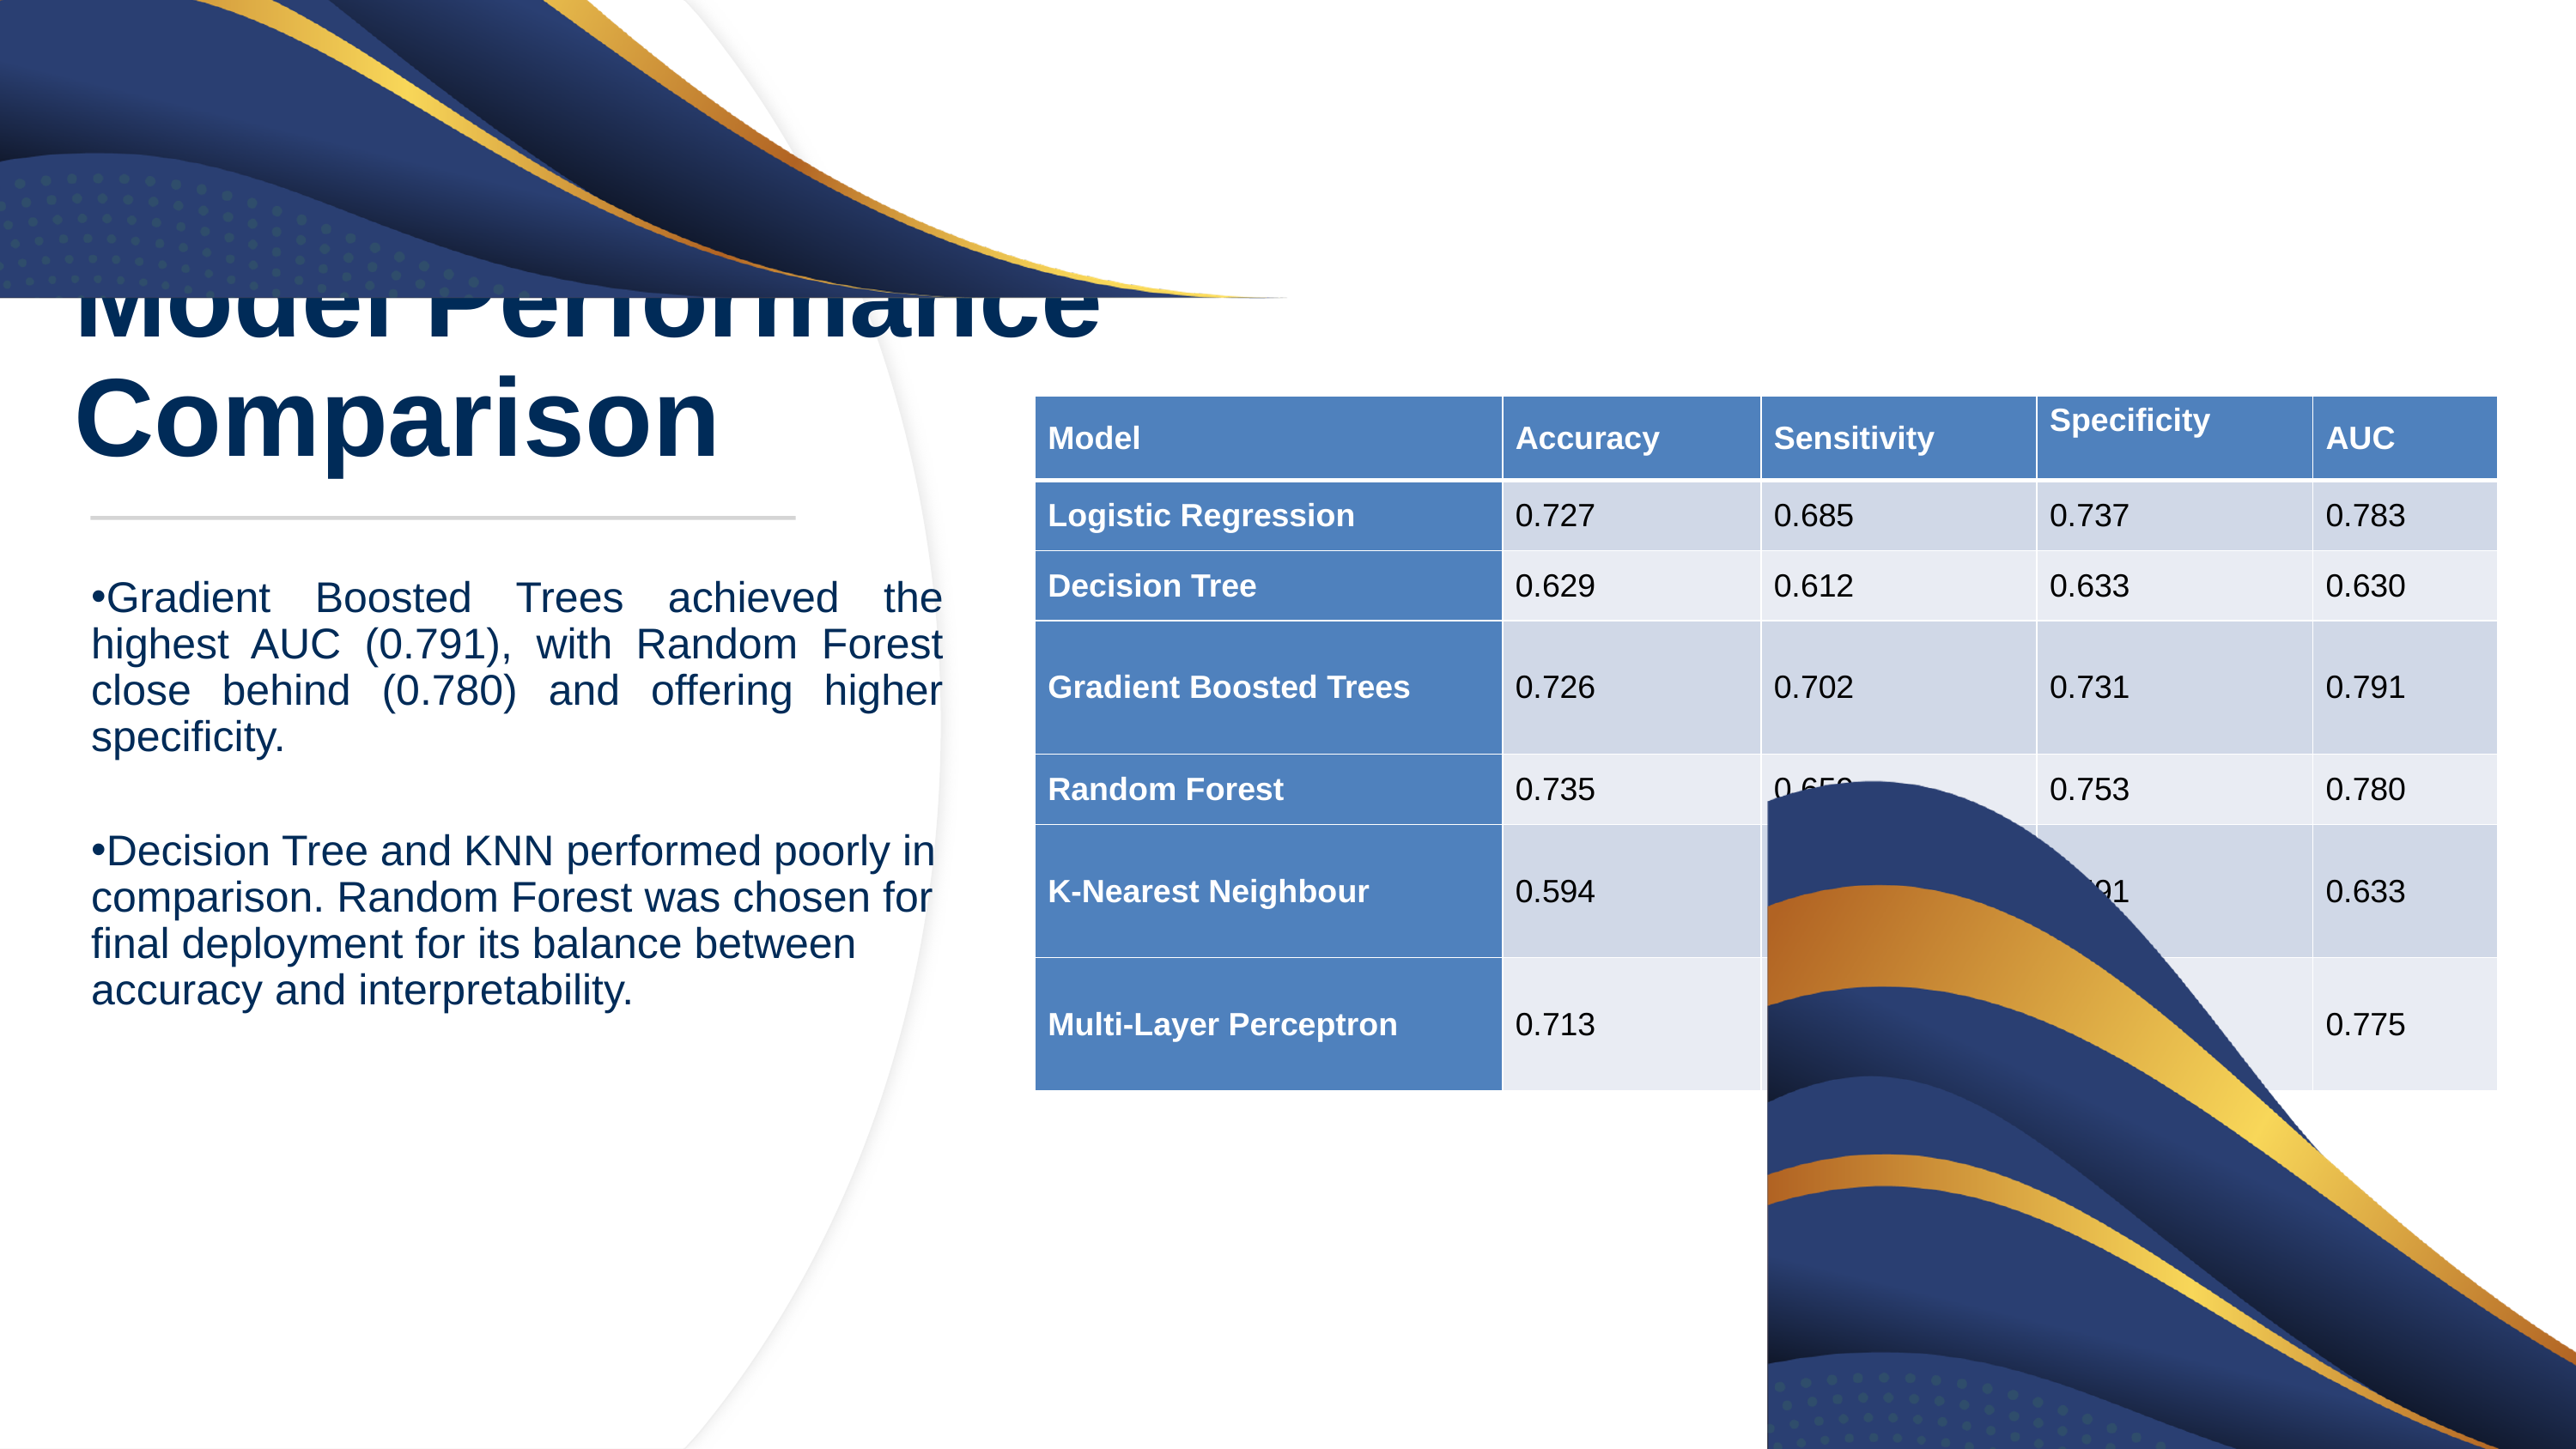

# Model Performance Comparison
| Model | Accuracy | Sensitivity | Specificity | AUC |
| --- | --- | --- | --- | --- |
| Logistic Regression | 0.727 | 0.685 | 0.737 | 0.783 |
| Decision Tree | 0.629 | 0.612 | 0.633 | 0.630 |
| Gradient Boosted Trees | 0.726 | 0.702 | 0.731 | 0.791 |
| Random Forest | 0.735 | 0.659 | 0.753 | 0.780 |
| K-Nearest Neighbour | 0.594 | 0.603 | 0.591 | 0.633 |
| Multi-Layer Perceptron | 0.713 | 0.686 | 0.72 | 0.775 |

Gradient Boosted Trees achieved the highest AUC (0.791), with Random Forest close behind (0.780) and offering higher specificity.

Decision Tree and KNN performed poorly in comparison. Random Forest was chosen for final deployment for its balance between accuracy and interpretability.